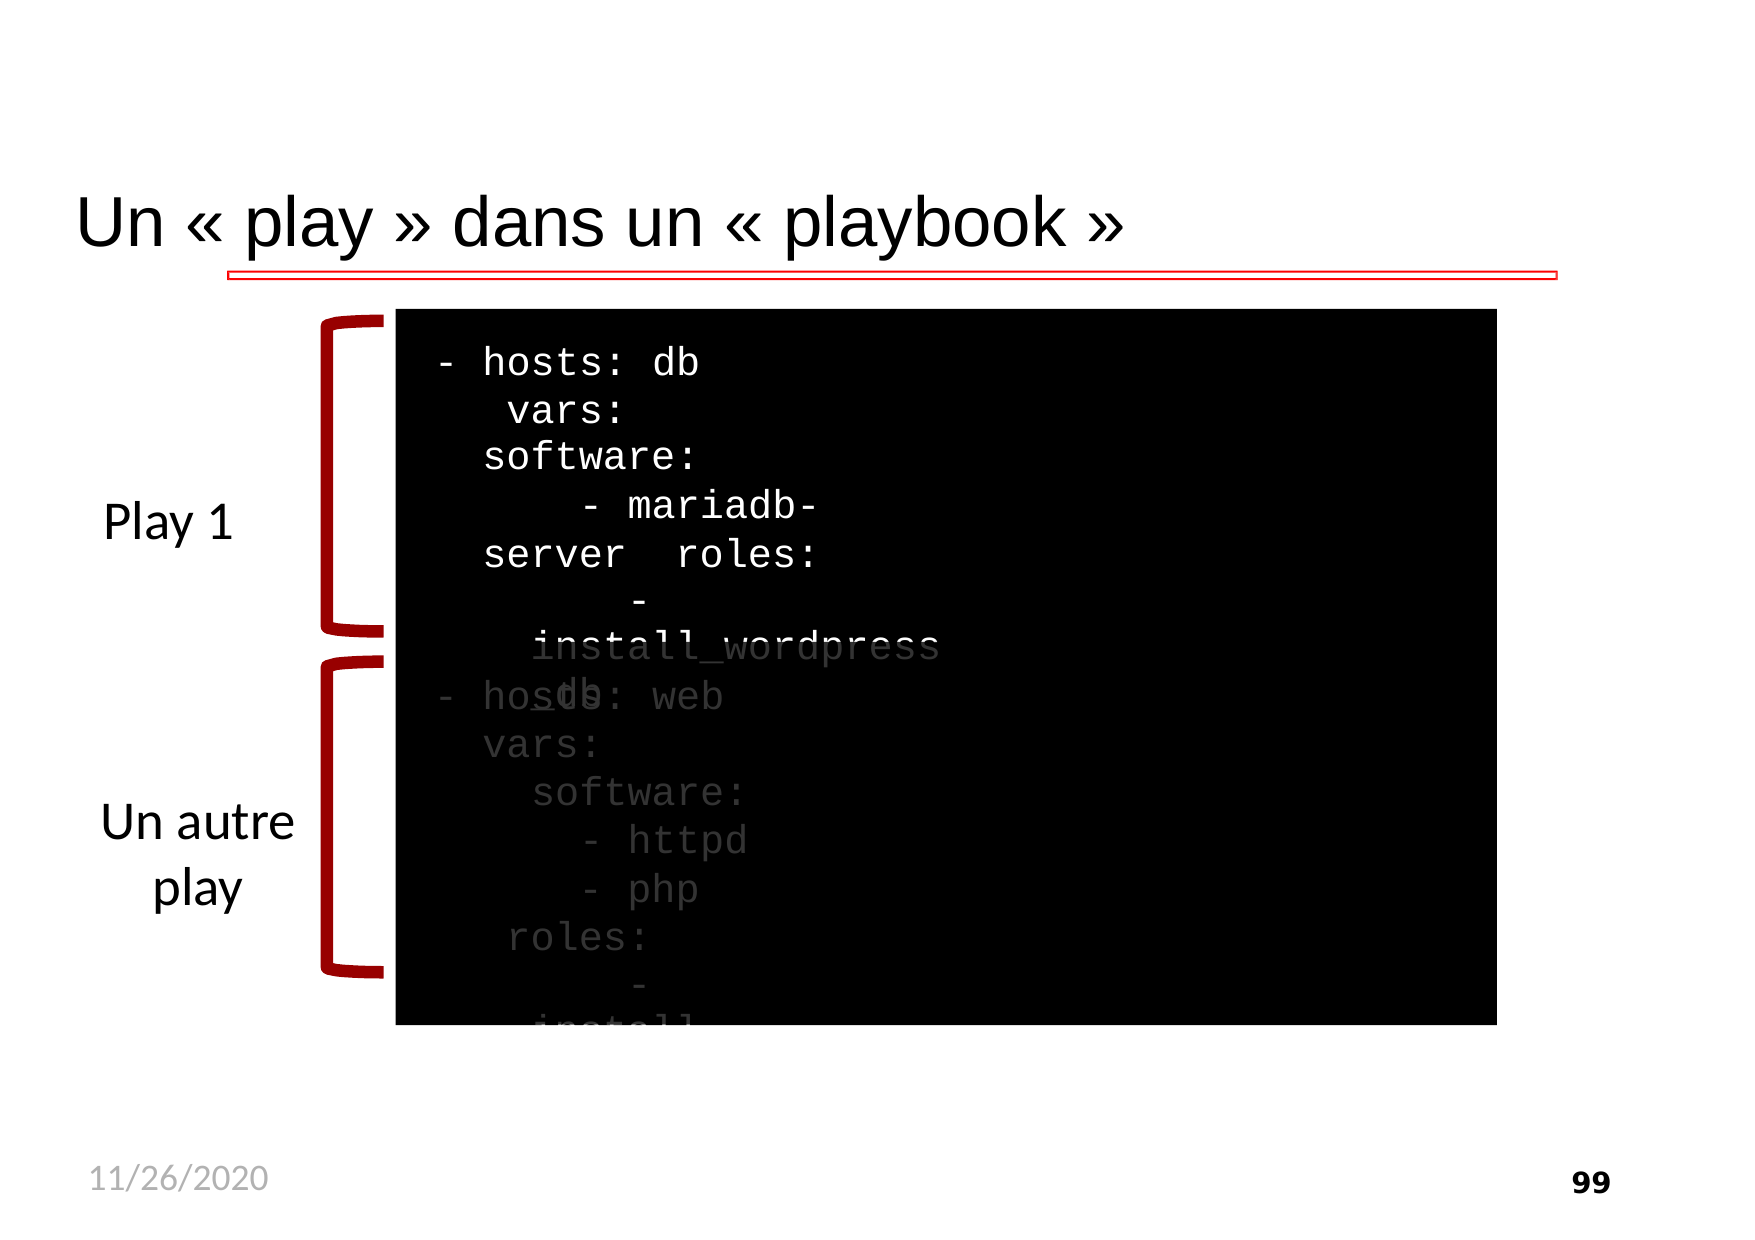

# Un « play » dans un « playbook »

- hosts: db  vars:
software:
- mariadb-server  roles:
- install_wordpress_db
Play 1

- hosts: web
vars:
software:
- httpd
- php  roles:
- install_wordpress_web
Un autre
play
11/26/2020
99